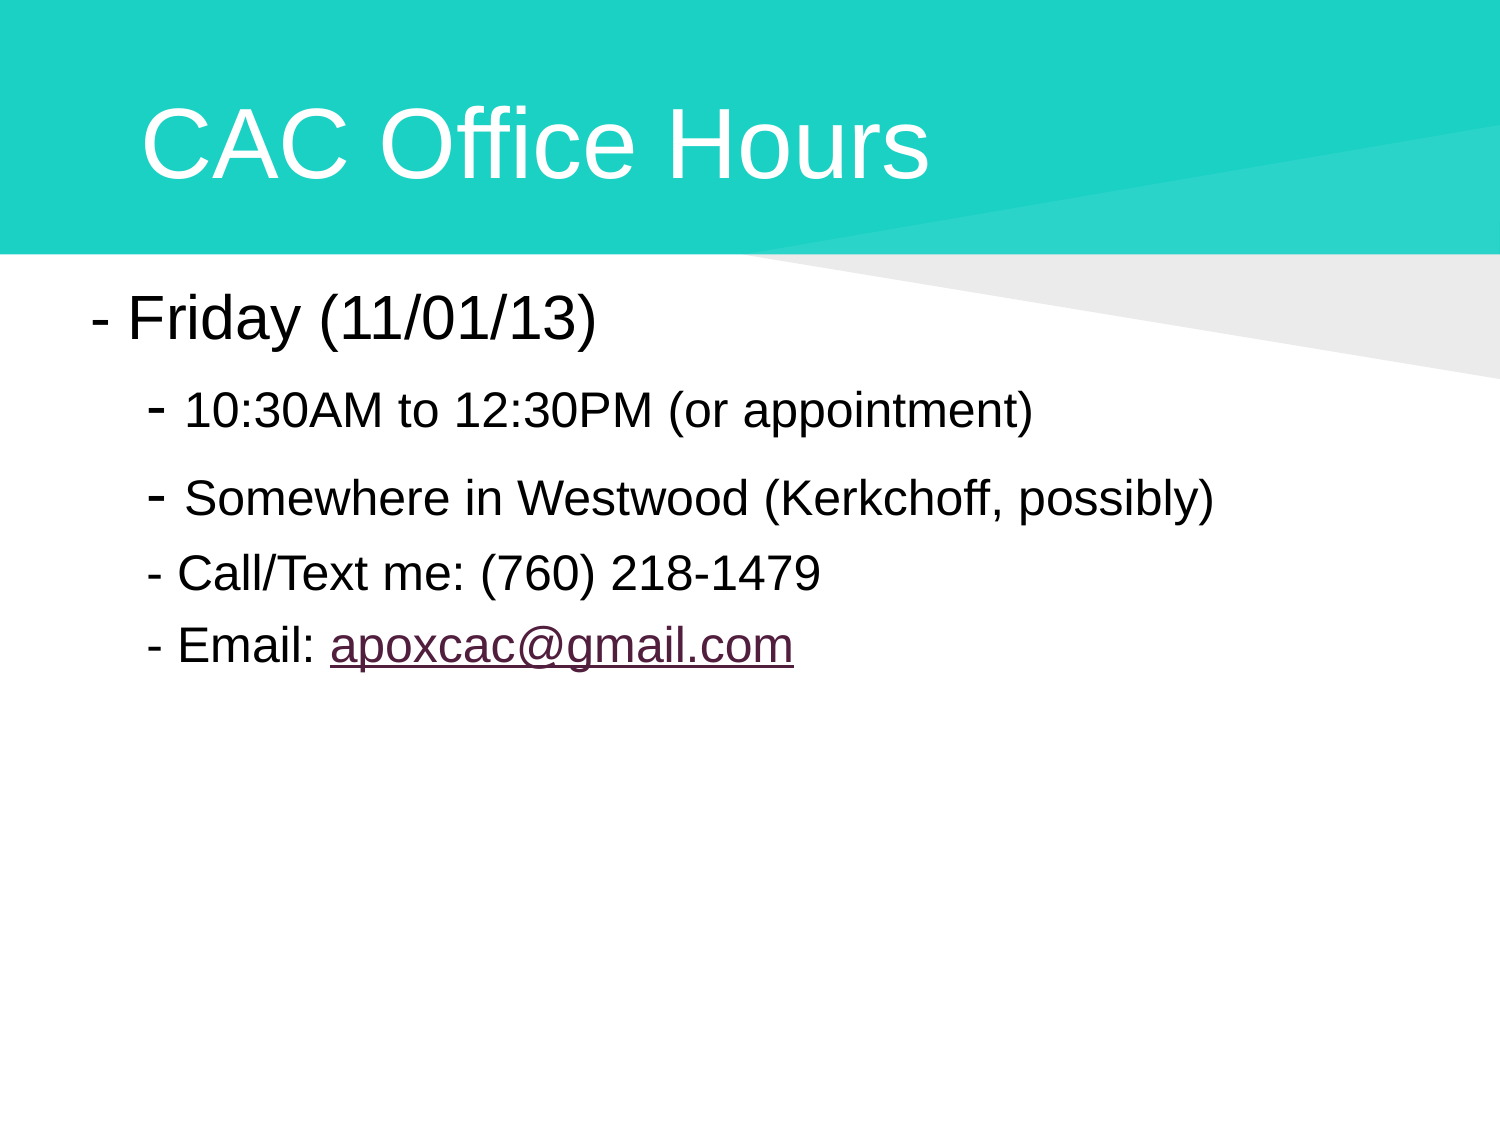

# CAC Office Hours
- Friday (11/01/13)
	- 10:30AM to 12:30PM (or appointment)
	- Somewhere in Westwood (Kerkchoff, possibly)
	- Call/Text me: (760) 218-1479
	- Email: apoxcac@gmail.com